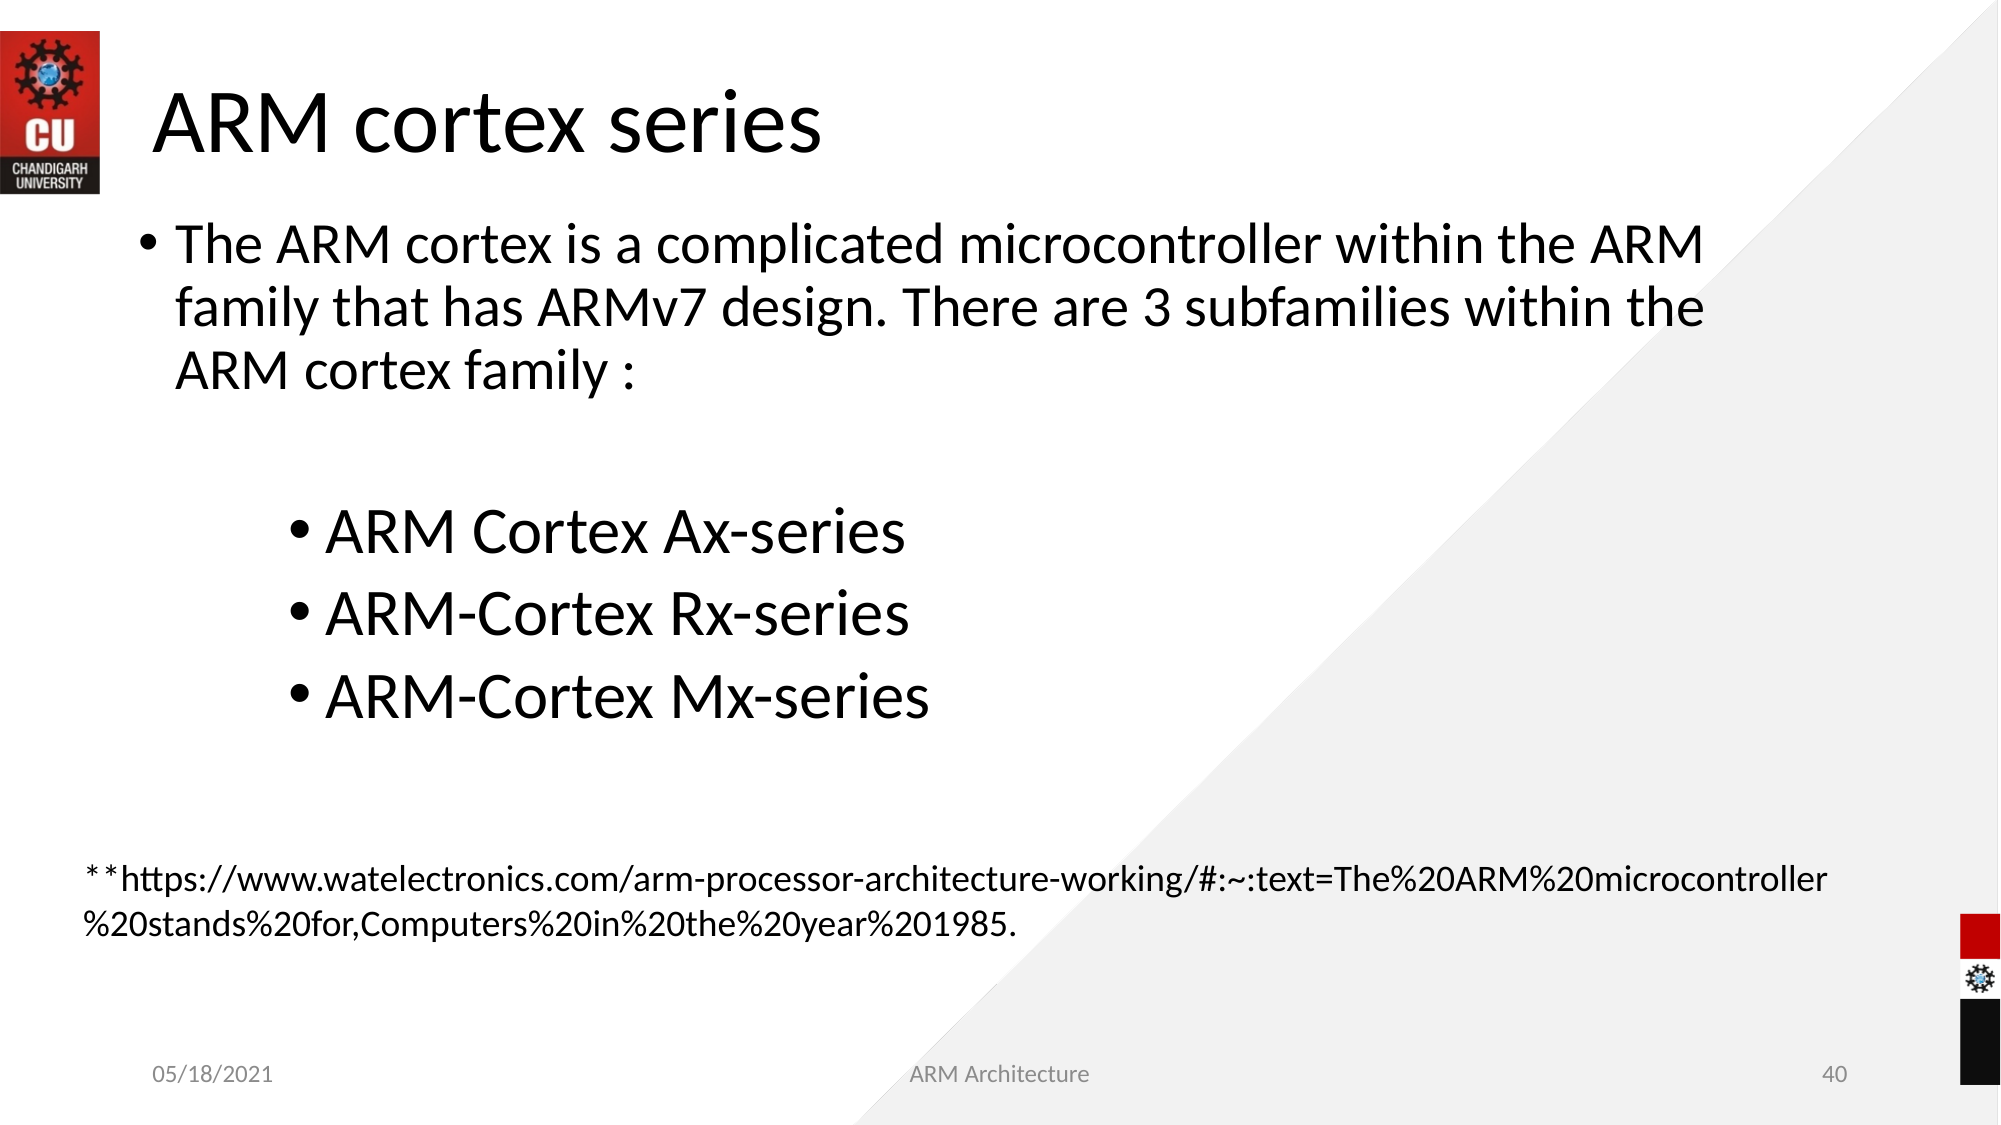

ARM cortex series
The ARM cortex is a complicated microcontroller within the ARM family that has ARMv7 design. There are 3 subfamilies within the ARM cortex family :

ARM Cortex Ax-series
ARM-Cortex Rx-series
ARM-Cortex Mx-series

**https://www.watelectronics.com/arm-processor-architecture-working/#:~:text=The%20ARM%20microcontroller%20stands%20for,Computers%20in%20the%20year%201985.
05/18/2021
ARM Architecture
40